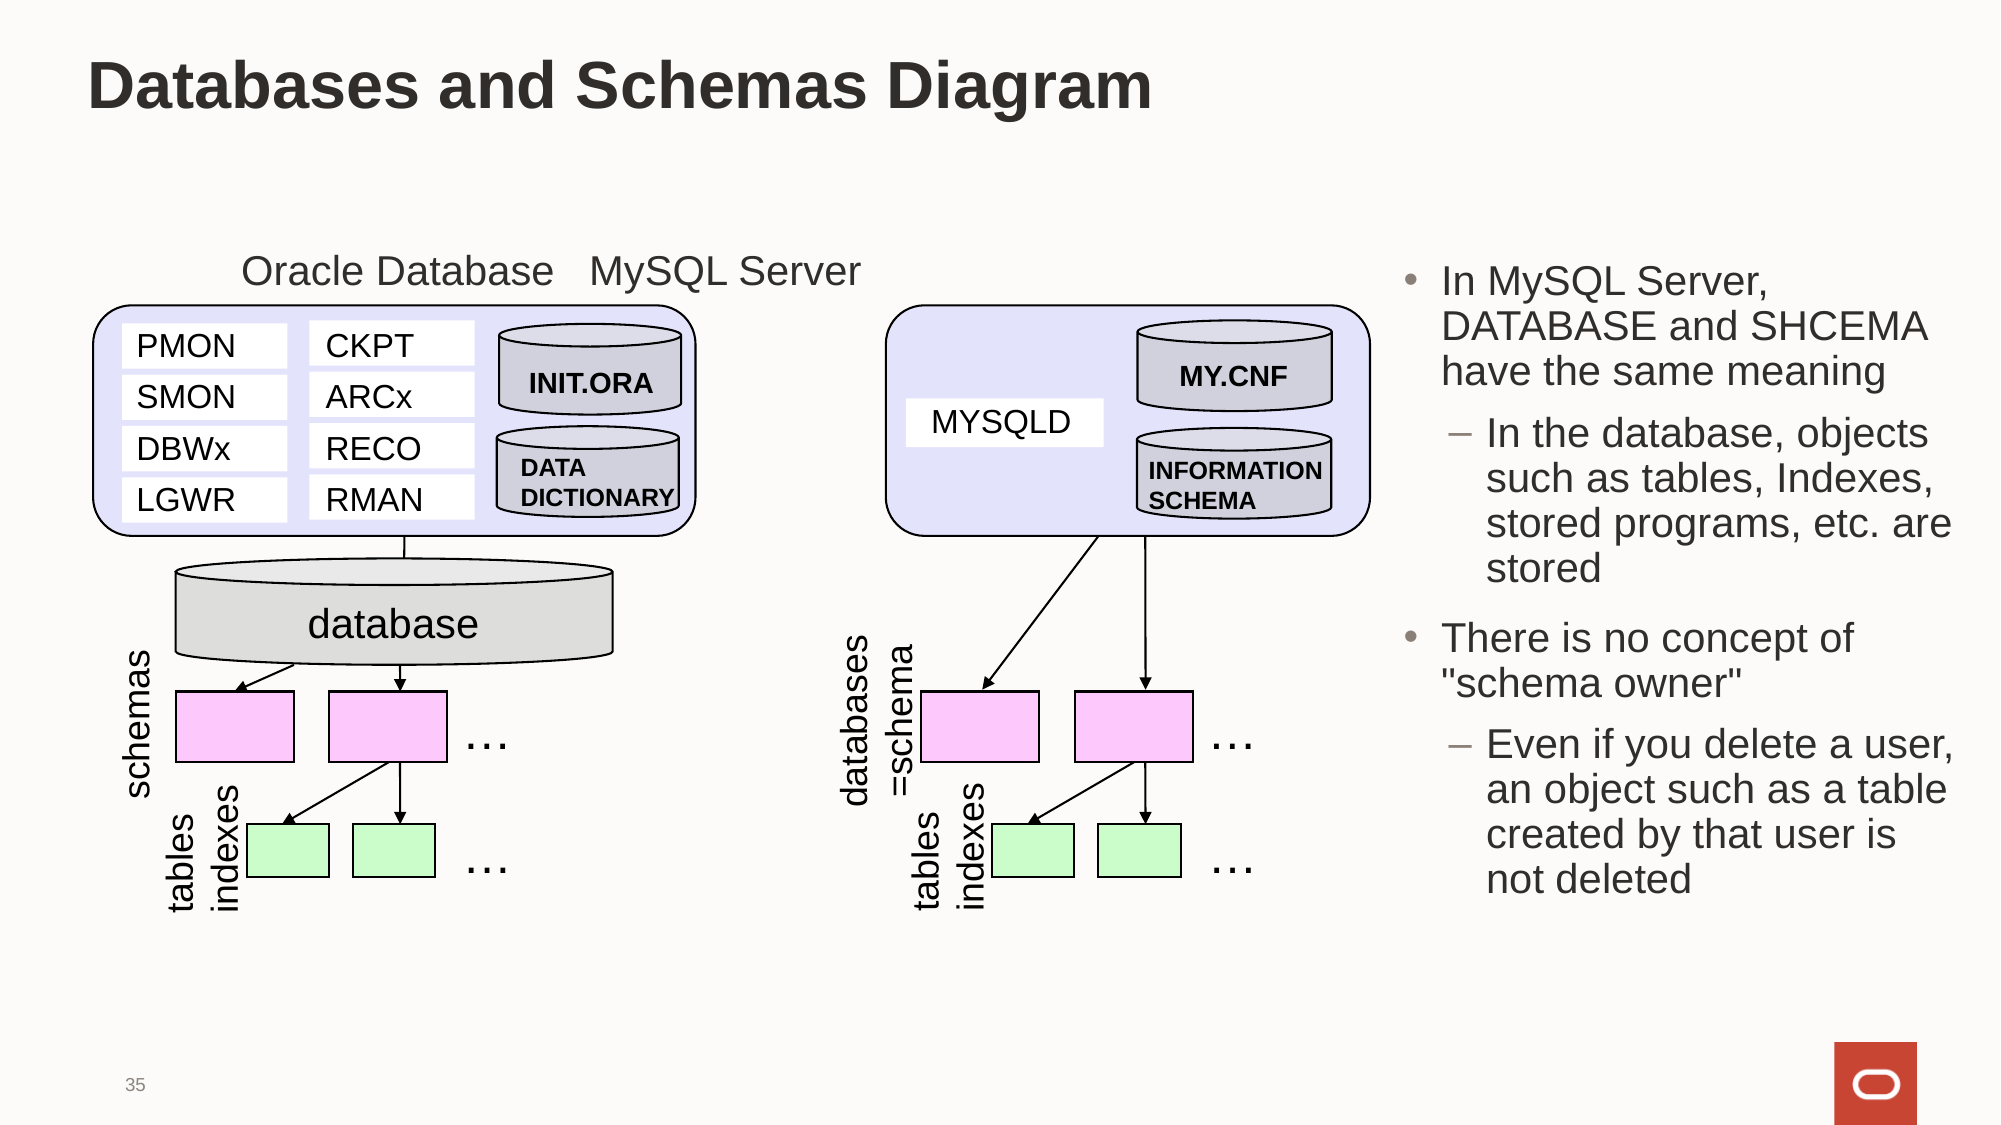

Databases and Schemas Diagram
Oracle Database	MySQL Server
In MySQL Server, DATABASE and SHCEMA have the same meaning
In the database, objects such as tables, Indexes, stored programs, etc. are stored
There is no concept of "schema owner"
Even if you delete a user, an object such as a table created by that user is not deleted

PMON
CKPT

MY.CNF
INIT.ORA
SMON
ARCx

MYSQLD

DBWx
RECO

DATA DICTIONARY
INFORMATION SCHEMA
LGWR
RMAN

database

databases
=schema
schemas
…
…

tables
indexes
tables
indexes
…
…

35